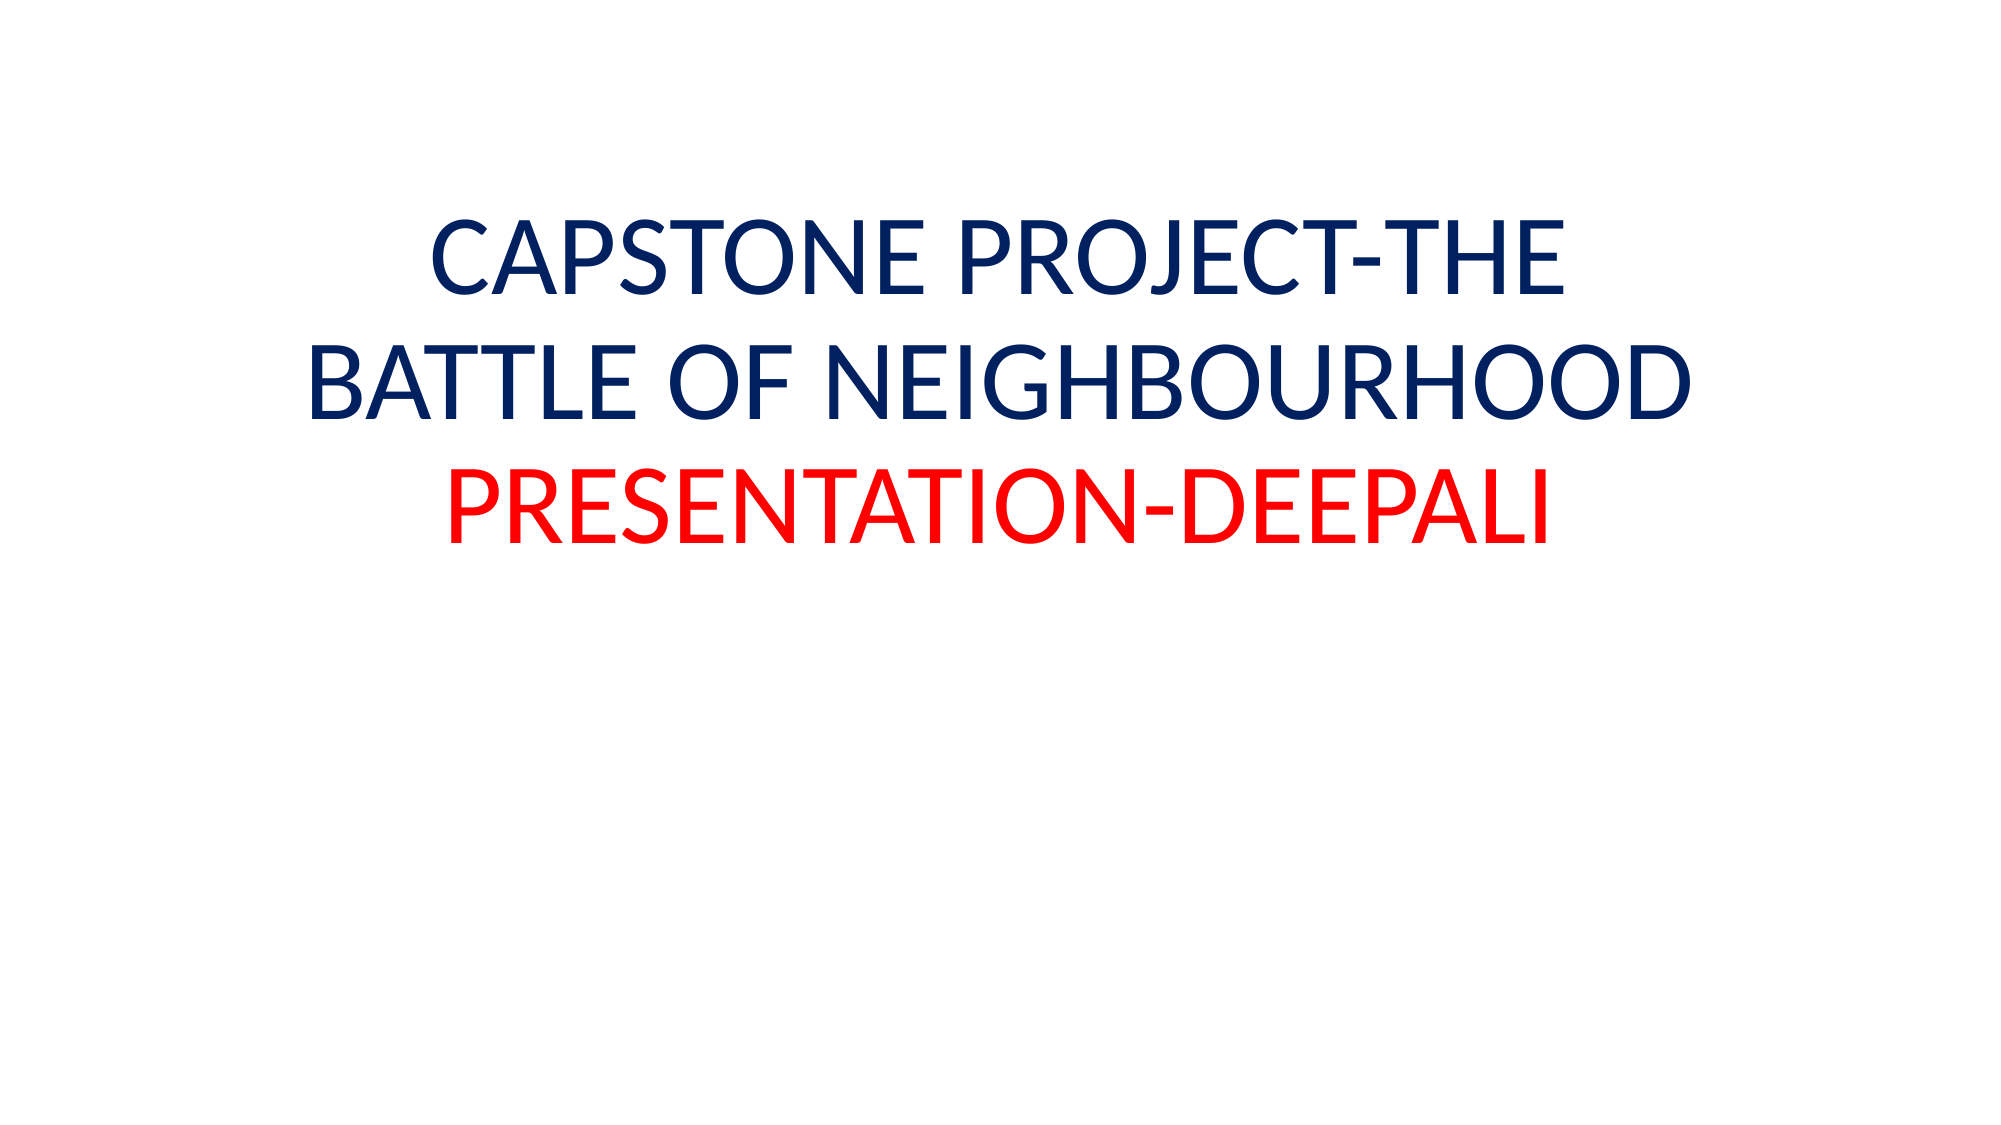

# CAPSTONE PROJECT-THE BATTLE OF NEIGHBOURHOOD PRESENTATION-DEEPALI